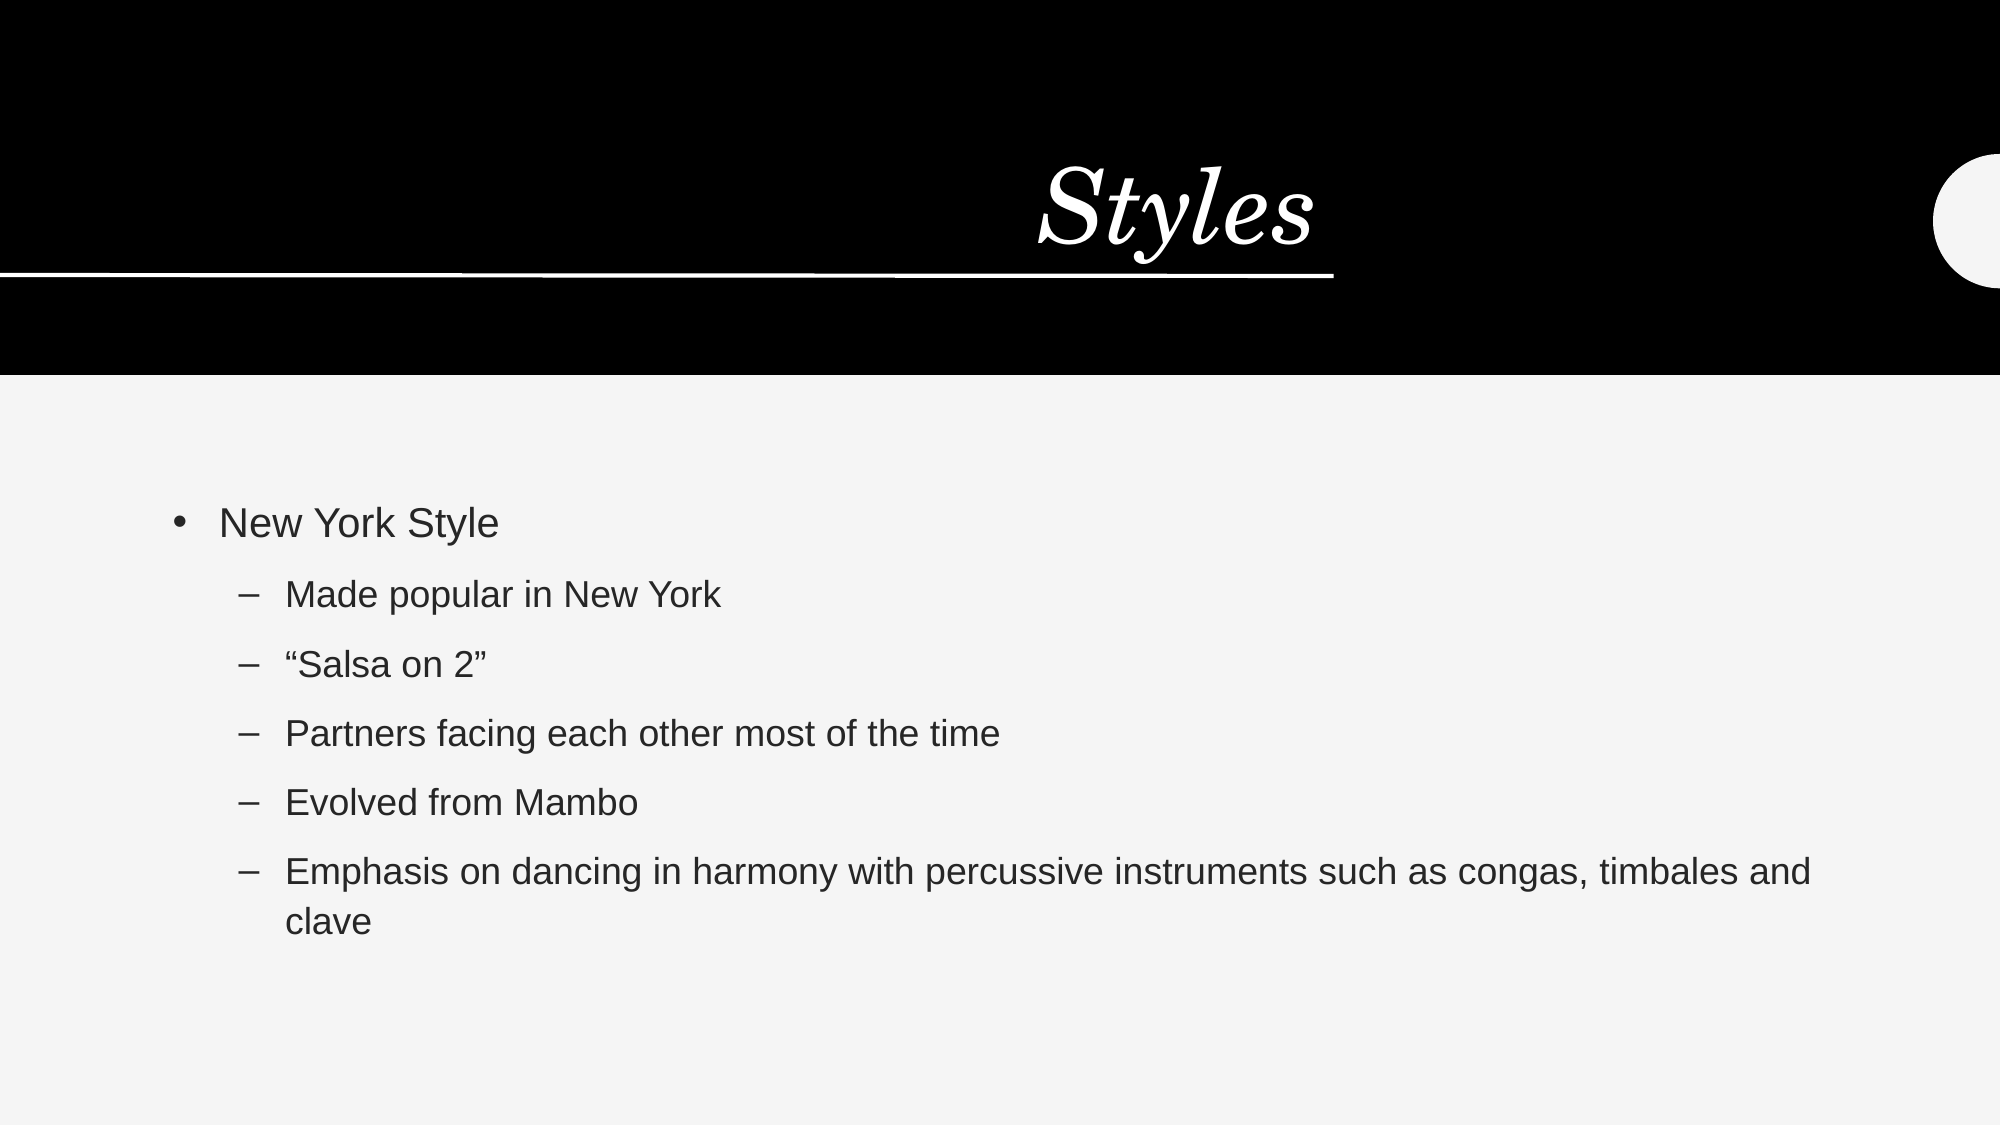

# Styles

New York Style
Made popular in New York
“Salsa on 2”
Partners facing each other most of the time
Evolved from Mambo
Emphasis on dancing in harmony with percussive instruments such as congas, timbales and clave